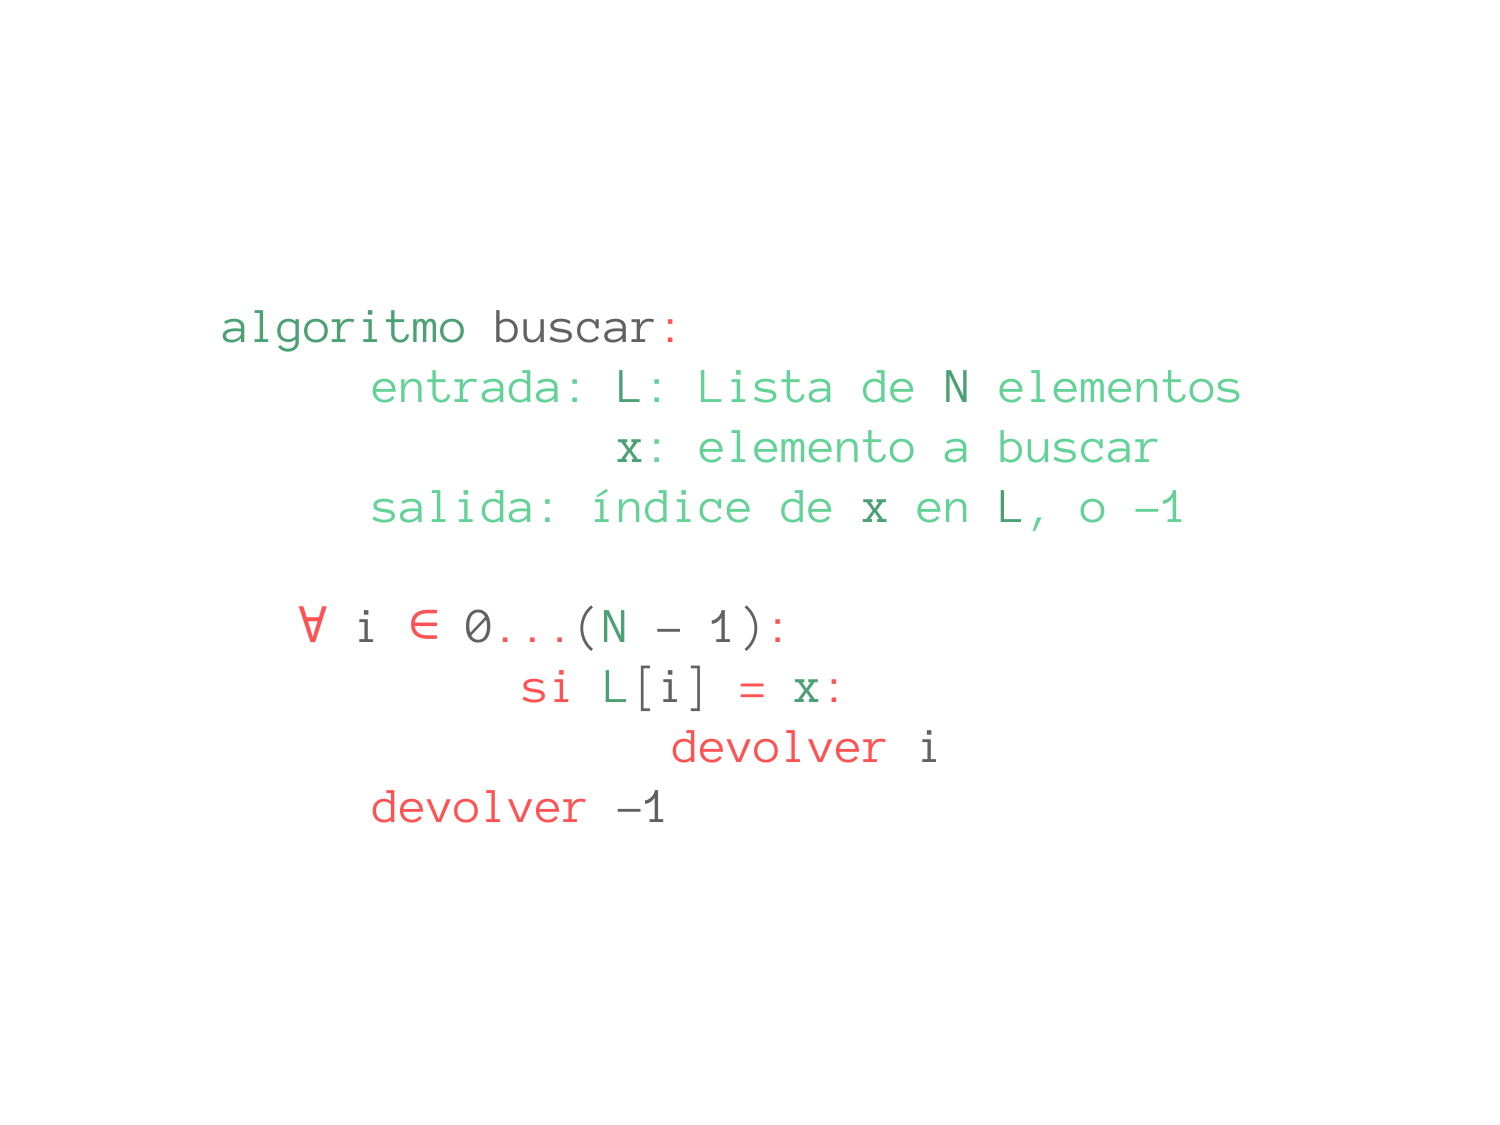

algoritmo buscar:
	entrada: L: Lista de N elementos
	         x: elemento a buscar
	salida: índice de x en L, o -1

∀ i ∈ 0...(N - 1):
		si L[i] = x:
			devolver i
	devolver -1